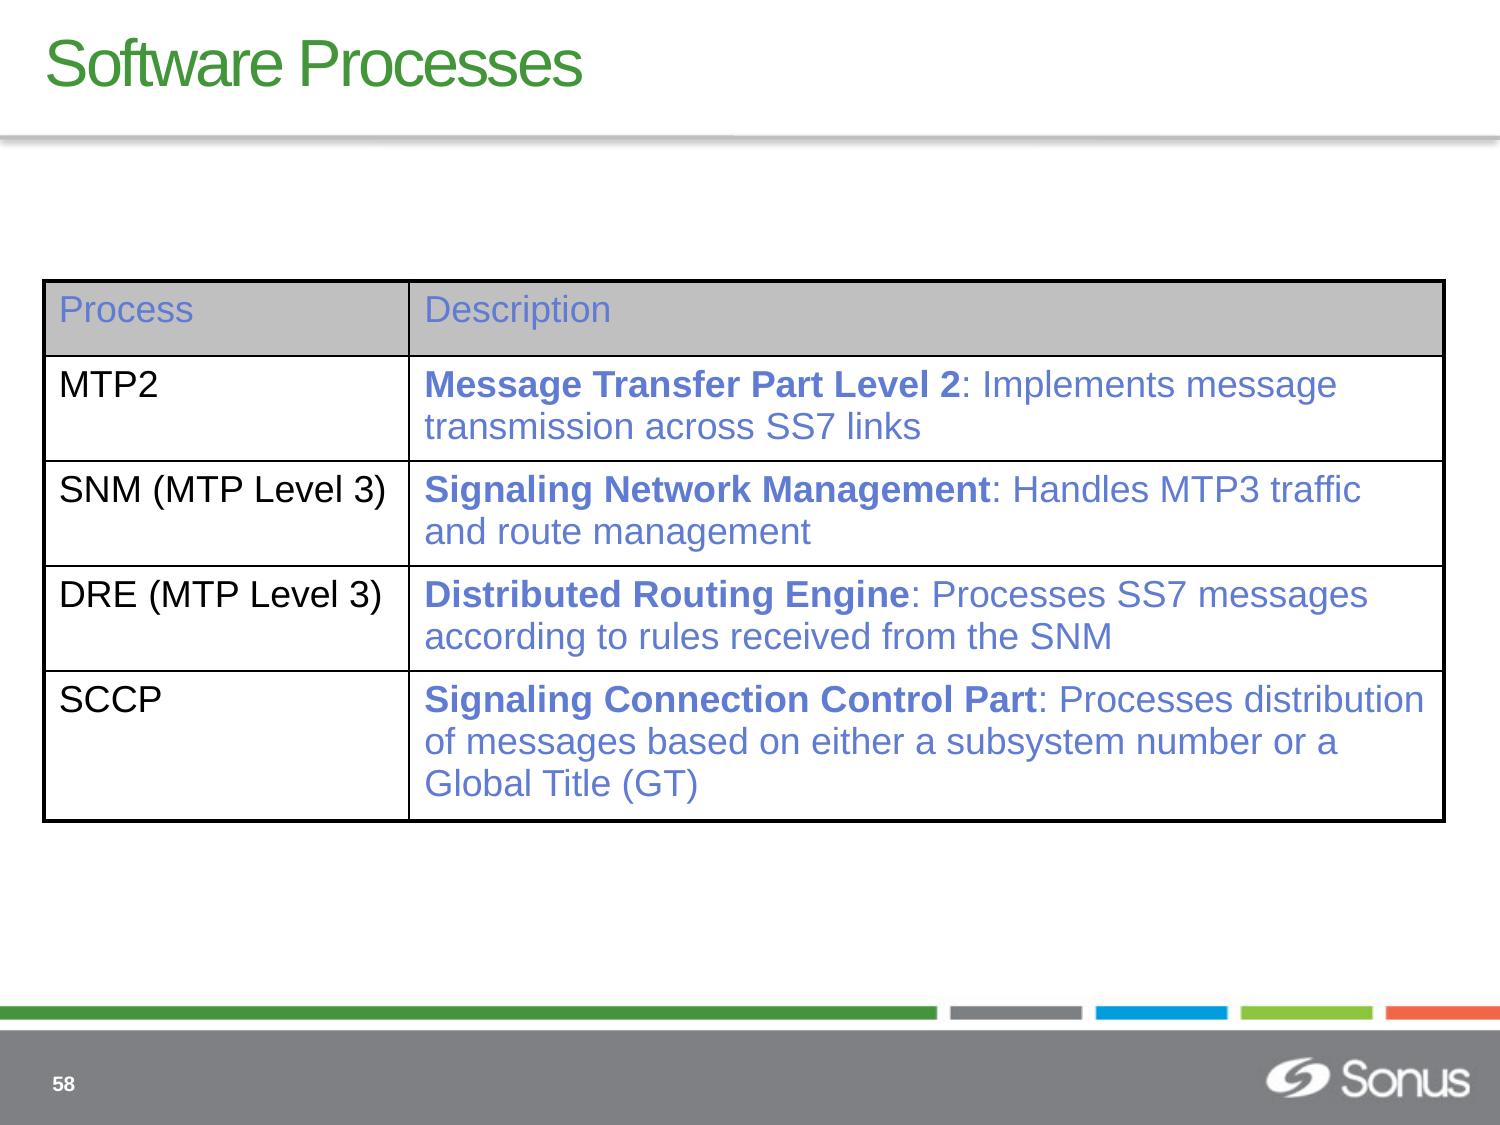

# Software Processes
| Process | Description |
| --- | --- |
| MTP2 | Message Transfer Part Level 2: Implements message transmission across SS7 links |
| SNM (MTP Level 3) | Signaling Network Management: Handles MTP3 traffic and route management |
| DRE (MTP Level 3) | Distributed Routing Engine: Processes SS7 messages according to rules received from the SNM |
| SCCP | Signaling Connection Control Part: Processes distribution of messages based on either a subsystem number or a Global Title (GT) |